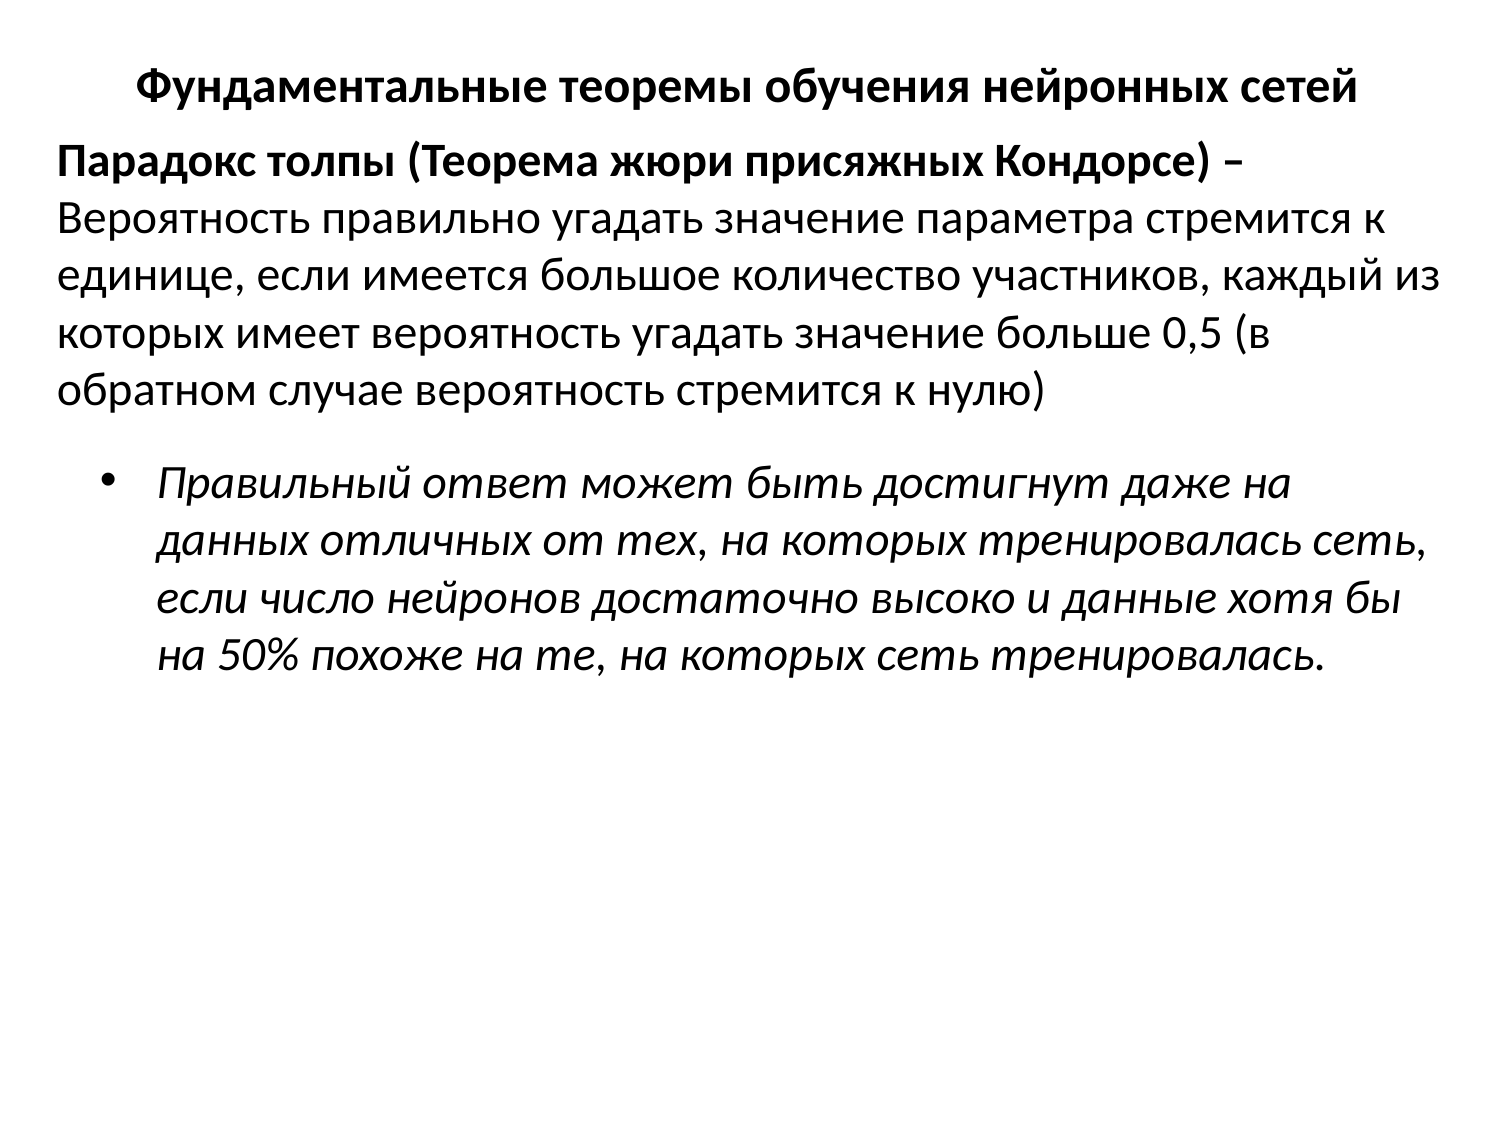

# Фундаментальные теоремы обучения нейронных сетей
Парадокс толпы (Теорема жюри присяжных Кондорсе) – Вероятность правильно угадать значение параметра стремится к единице, если имеется большое количество участников, каждый из которых имеет вероятность угадать значение больше 0,5 (в обратном случае вероятность стремится к нулю)

Правильный ответ может быть достигнут даже на данных отличных от тех, на которых тренировалась сеть, если число нейронов достаточно высоко и данные хотя бы на 50% похоже на те, на которых сеть тренировалась.